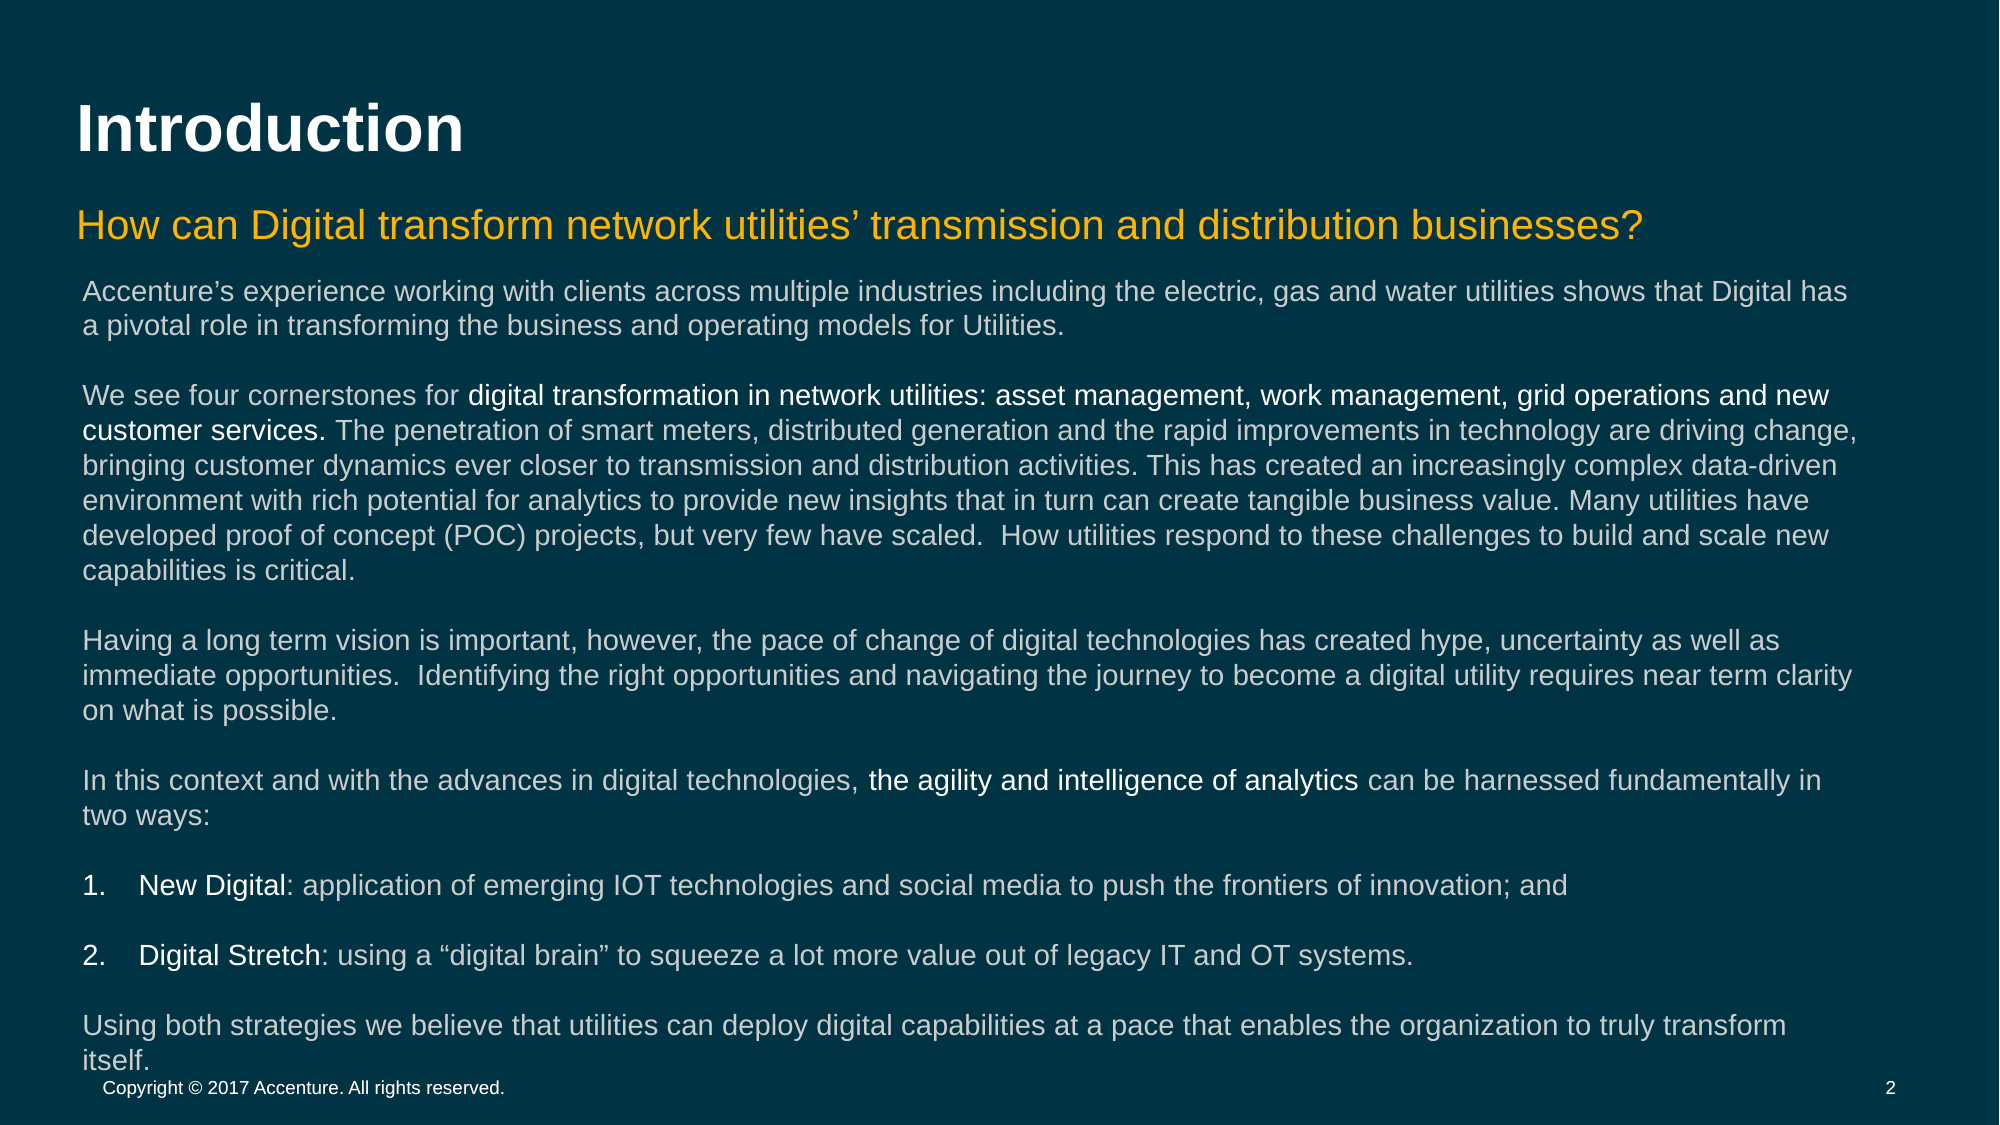

# Introduction
How can Digital transform network utilities’ transmission and distribution businesses?
Accenture’s experience working with clients across multiple industries including the electric, gas and water utilities shows that Digital has a pivotal role in transforming the business and operating models for Utilities.

We see four cornerstones for digital transformation in network utilities: asset management, work management, grid operations and new customer services. The penetration of smart meters, distributed generation and the rapid improvements in technology are driving change, bringing customer dynamics ever closer to transmission and distribution activities. This has created an increasingly complex data-driven environment with rich potential for analytics to provide new insights that in turn can create tangible business value. Many utilities have developed proof of concept (POC) projects, but very few have scaled.  How utilities respond to these challenges to build and scale new capabilities is critical.

Having a long term vision is important, however, the pace of change of digital technologies has created hype, uncertainty as well as immediate opportunities.  Identifying the right opportunities and navigating the journey to become a digital utility requires near term clarity on what is possible.

In this context and with the advances in digital technologies, the agility and intelligence of analytics can be harnessed fundamentally in two ways:

New Digital: application of emerging IOT technologies and social media to push the frontiers of innovation; and

Digital Stretch: using a “digital brain” to squeeze a lot more value out of legacy IT and OT systems.

Using both strategies we believe that utilities can deploy digital capabilities at a pace that enables the organization to truly transform itself.